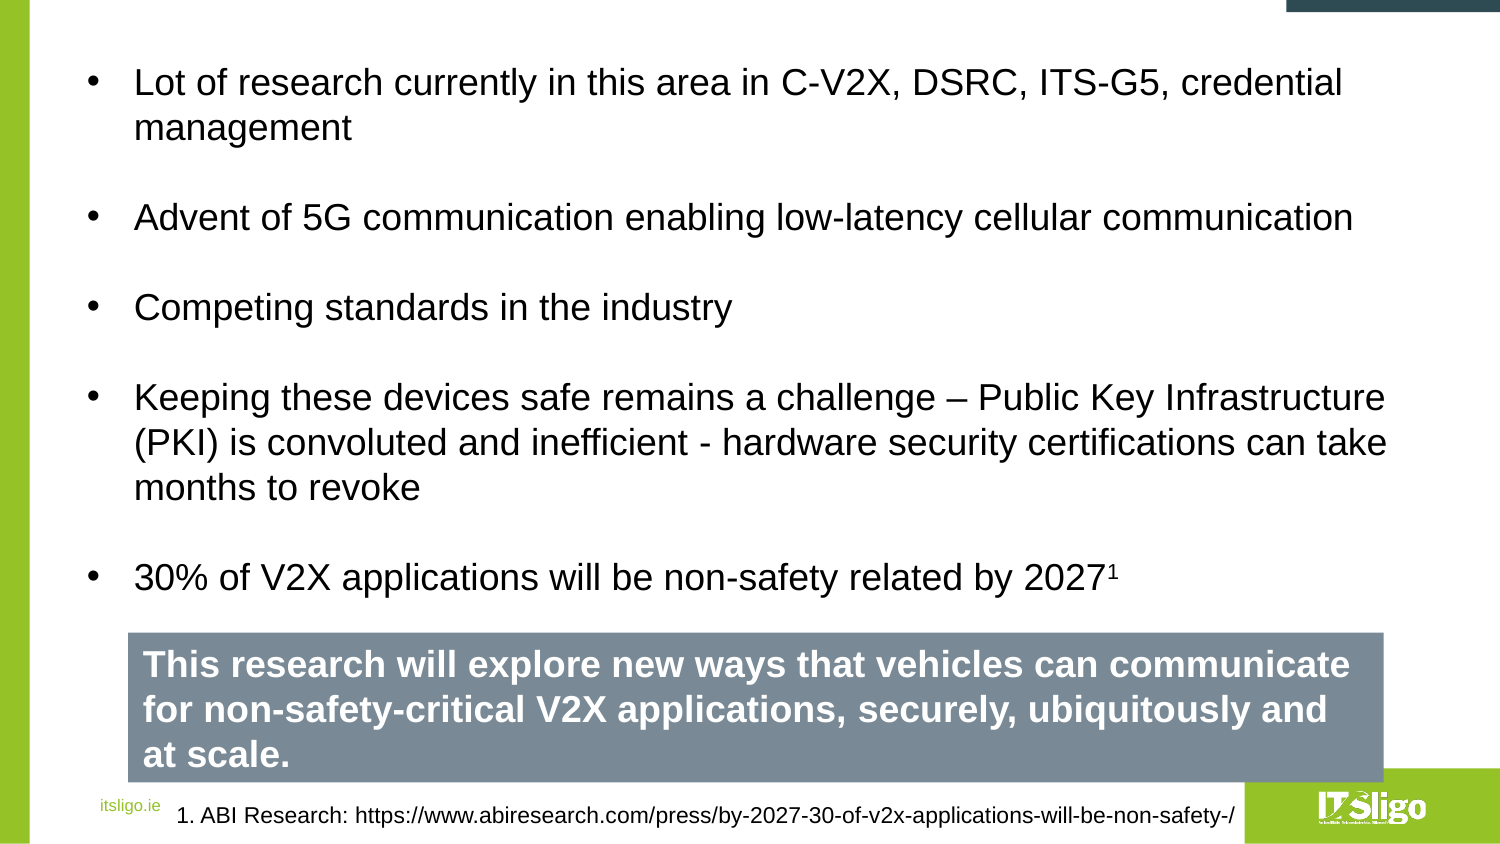

Lot of research currently in this area in C-V2X, DSRC, ITS-G5, credential management

Advent of 5G communication enabling low-latency cellular communication

Competing standards in the industry

Keeping these devices safe remains a challenge – Public Key Infrastructure (PKI) is convoluted and inefficient - hardware security certifications can take months to revoke

30% of V2X applications will be non-safety related by 20271

This research will explore new ways that vehicles can communicate for non-safety-critical V2X applications, securely, ubiquitously and at scale.
1. ABI Research: https://www.abiresearch.com/press/by-2027-30-of-v2x-applications-will-be-non-safety-/